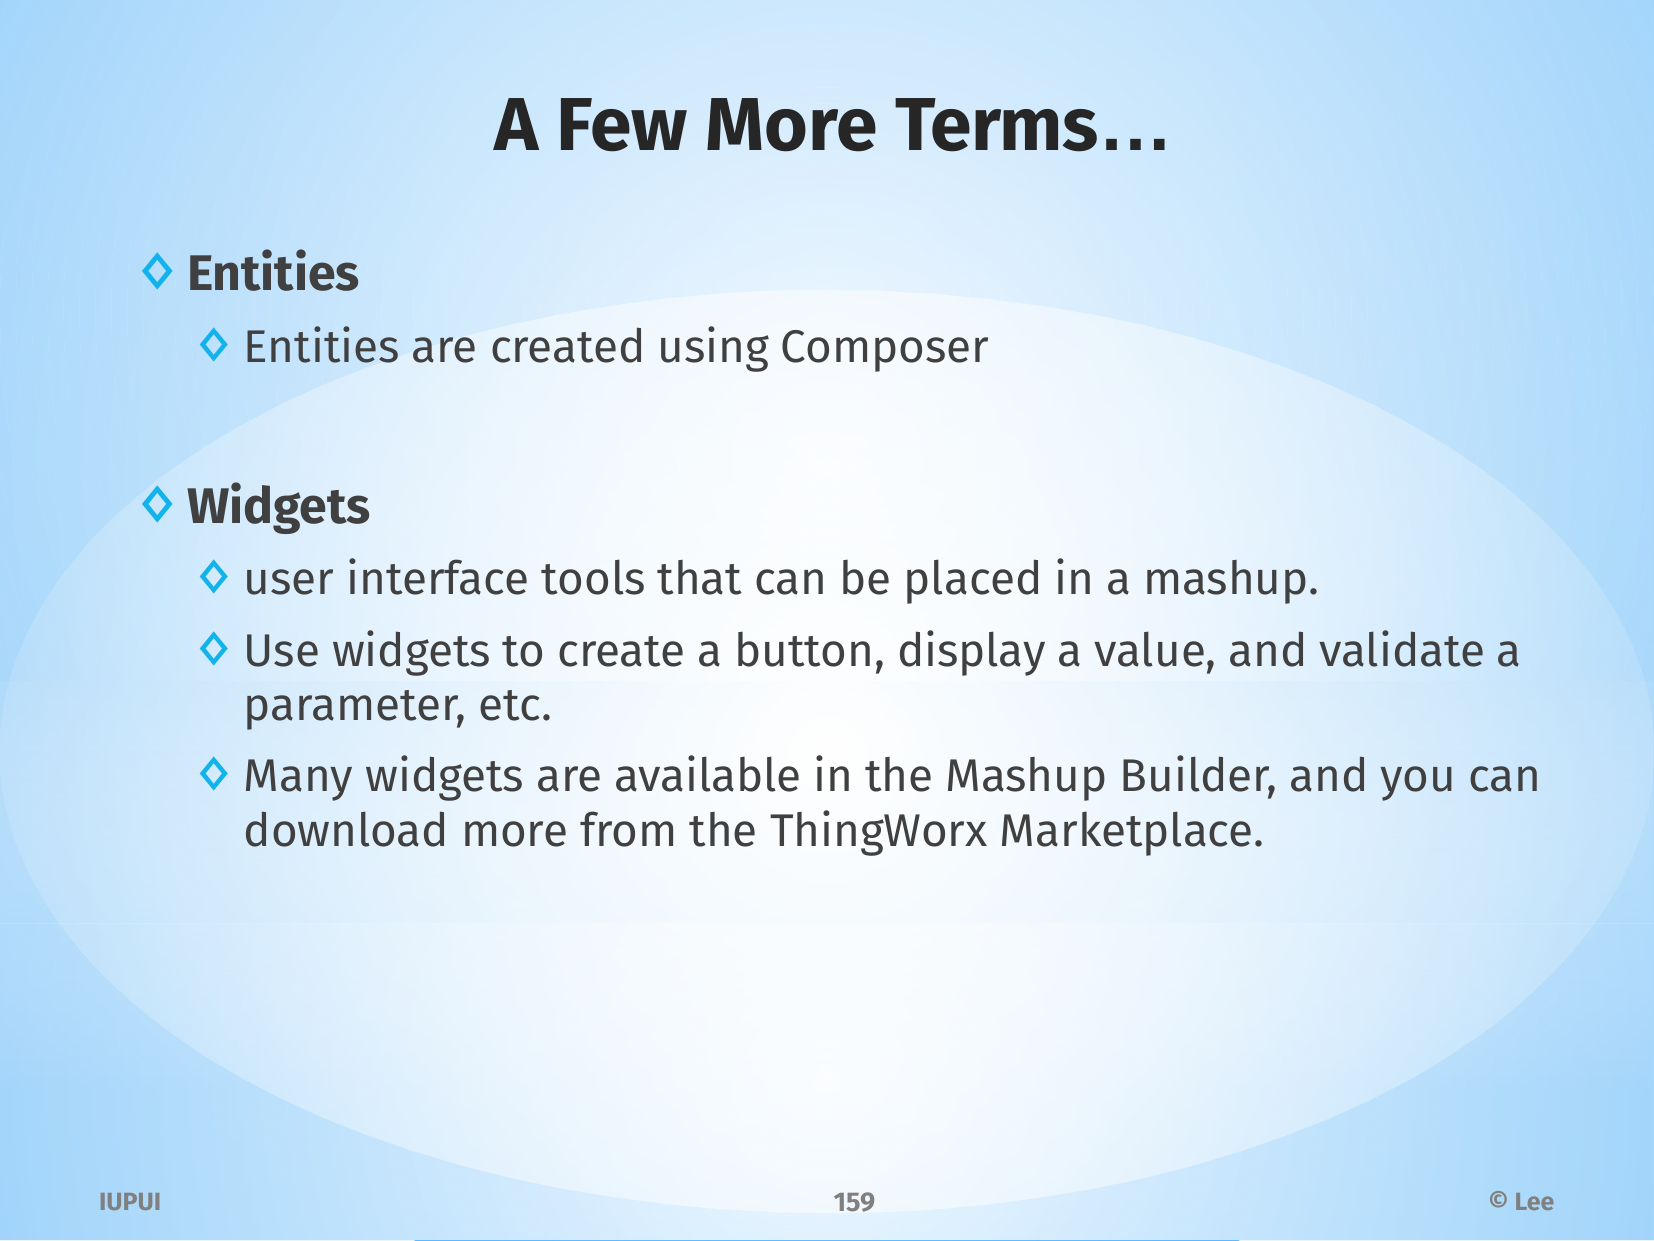

# A Few More Terms…
Entities
Entities are created using Composer

Widgets
user interface tools that can be placed in a mashup.
Use widgets to create a button, display a value, and validate a parameter, etc.
Many widgets are available in the Mashup Builder, and you can download more from the ThingWorx Marketplace.

IUPUI
159
© Lee